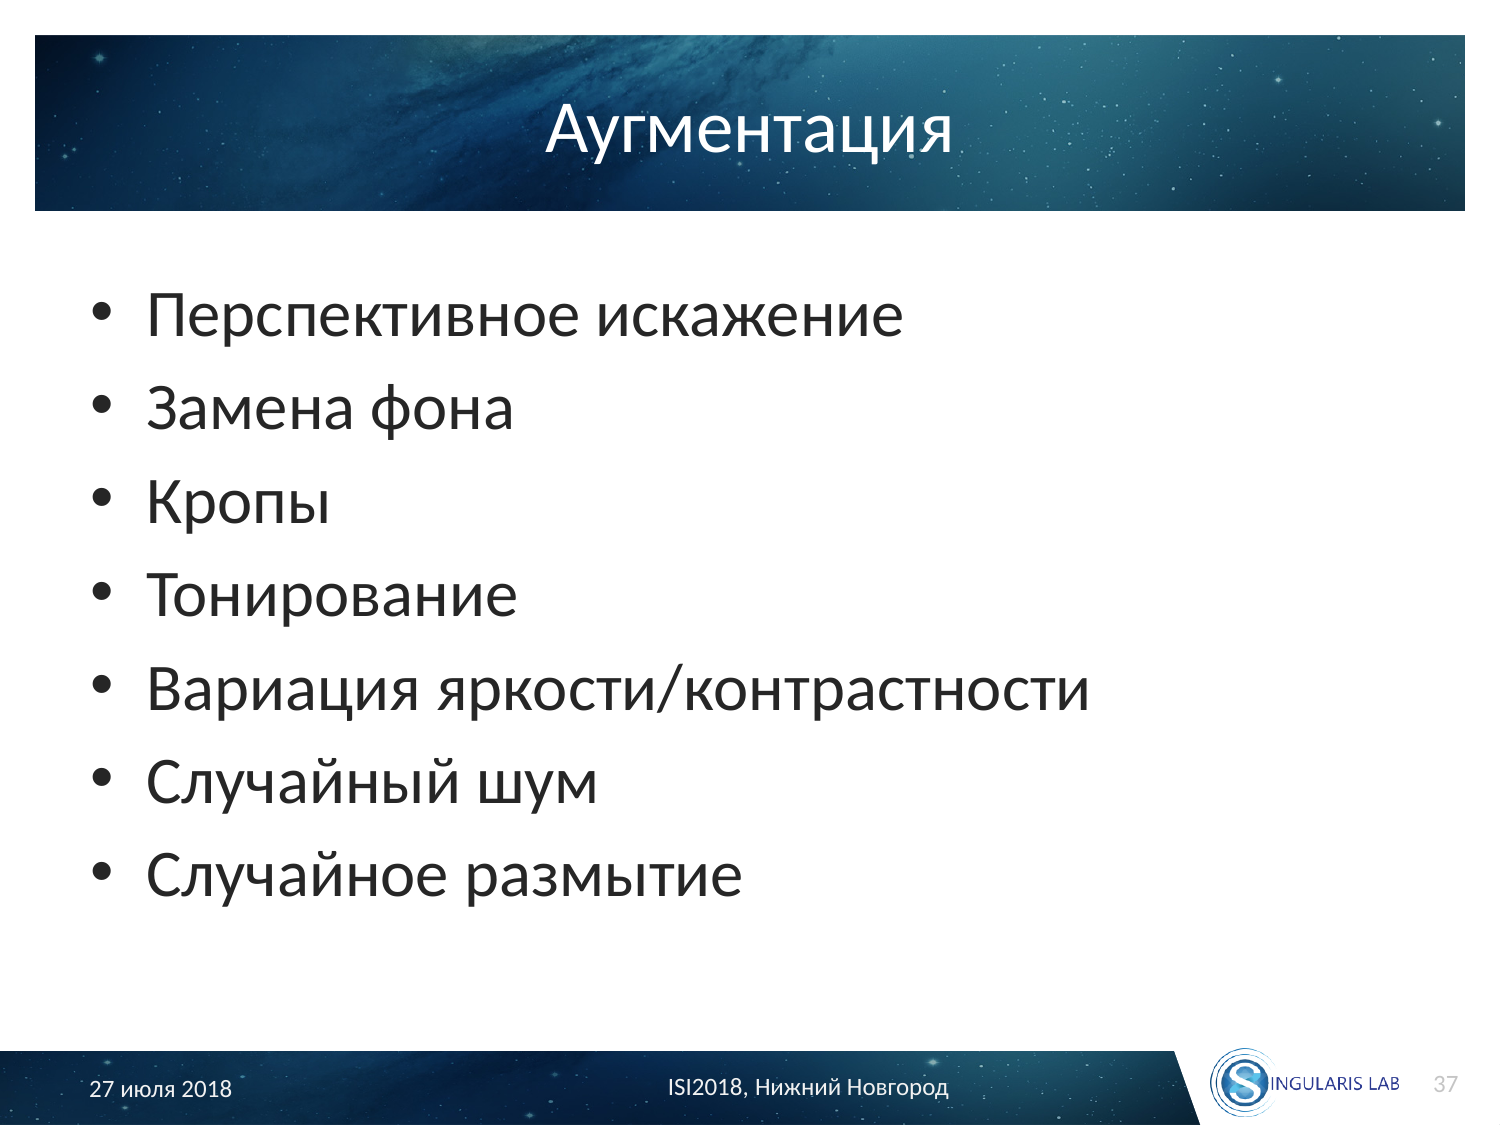

# Аугментация
Перспективное искажение
Замена фона
Кропы
Тонирование
Вариация яркости/контрастности
Случайный шум
Случайное размытие

37
ISI2018, Нижний Новгород
27 июля 2018